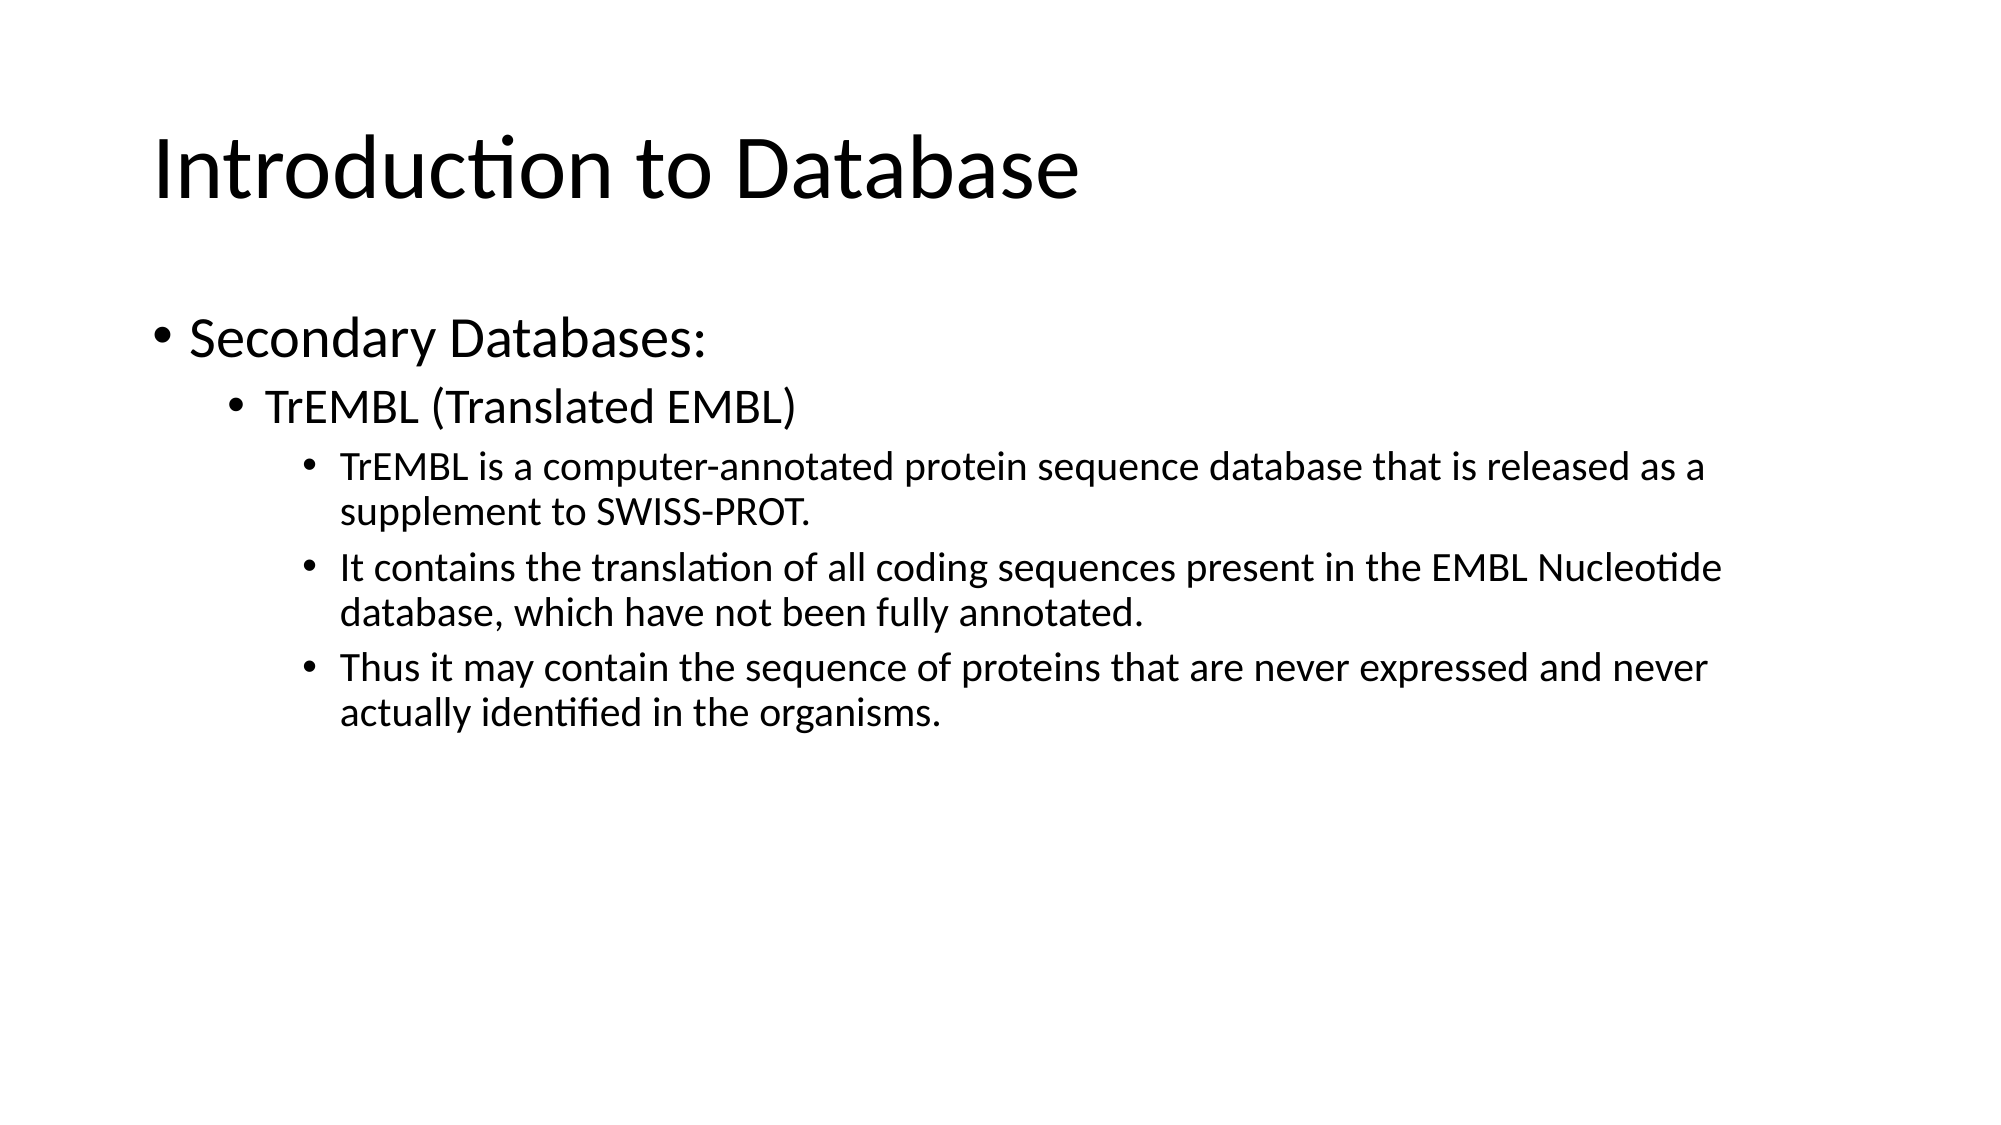

# Introduction to Database
Secondary Databases:
TrEMBL (Translated EMBL)
TrEMBL is a computer-annotated protein sequence database that is released as a supplement to SWISS-PROT.
It contains the translation of all coding sequences present in the EMBL Nucleotide database, which have not been fully annotated.
Thus it may contain the sequence of proteins that are never expressed and never actually identified in the organisms.